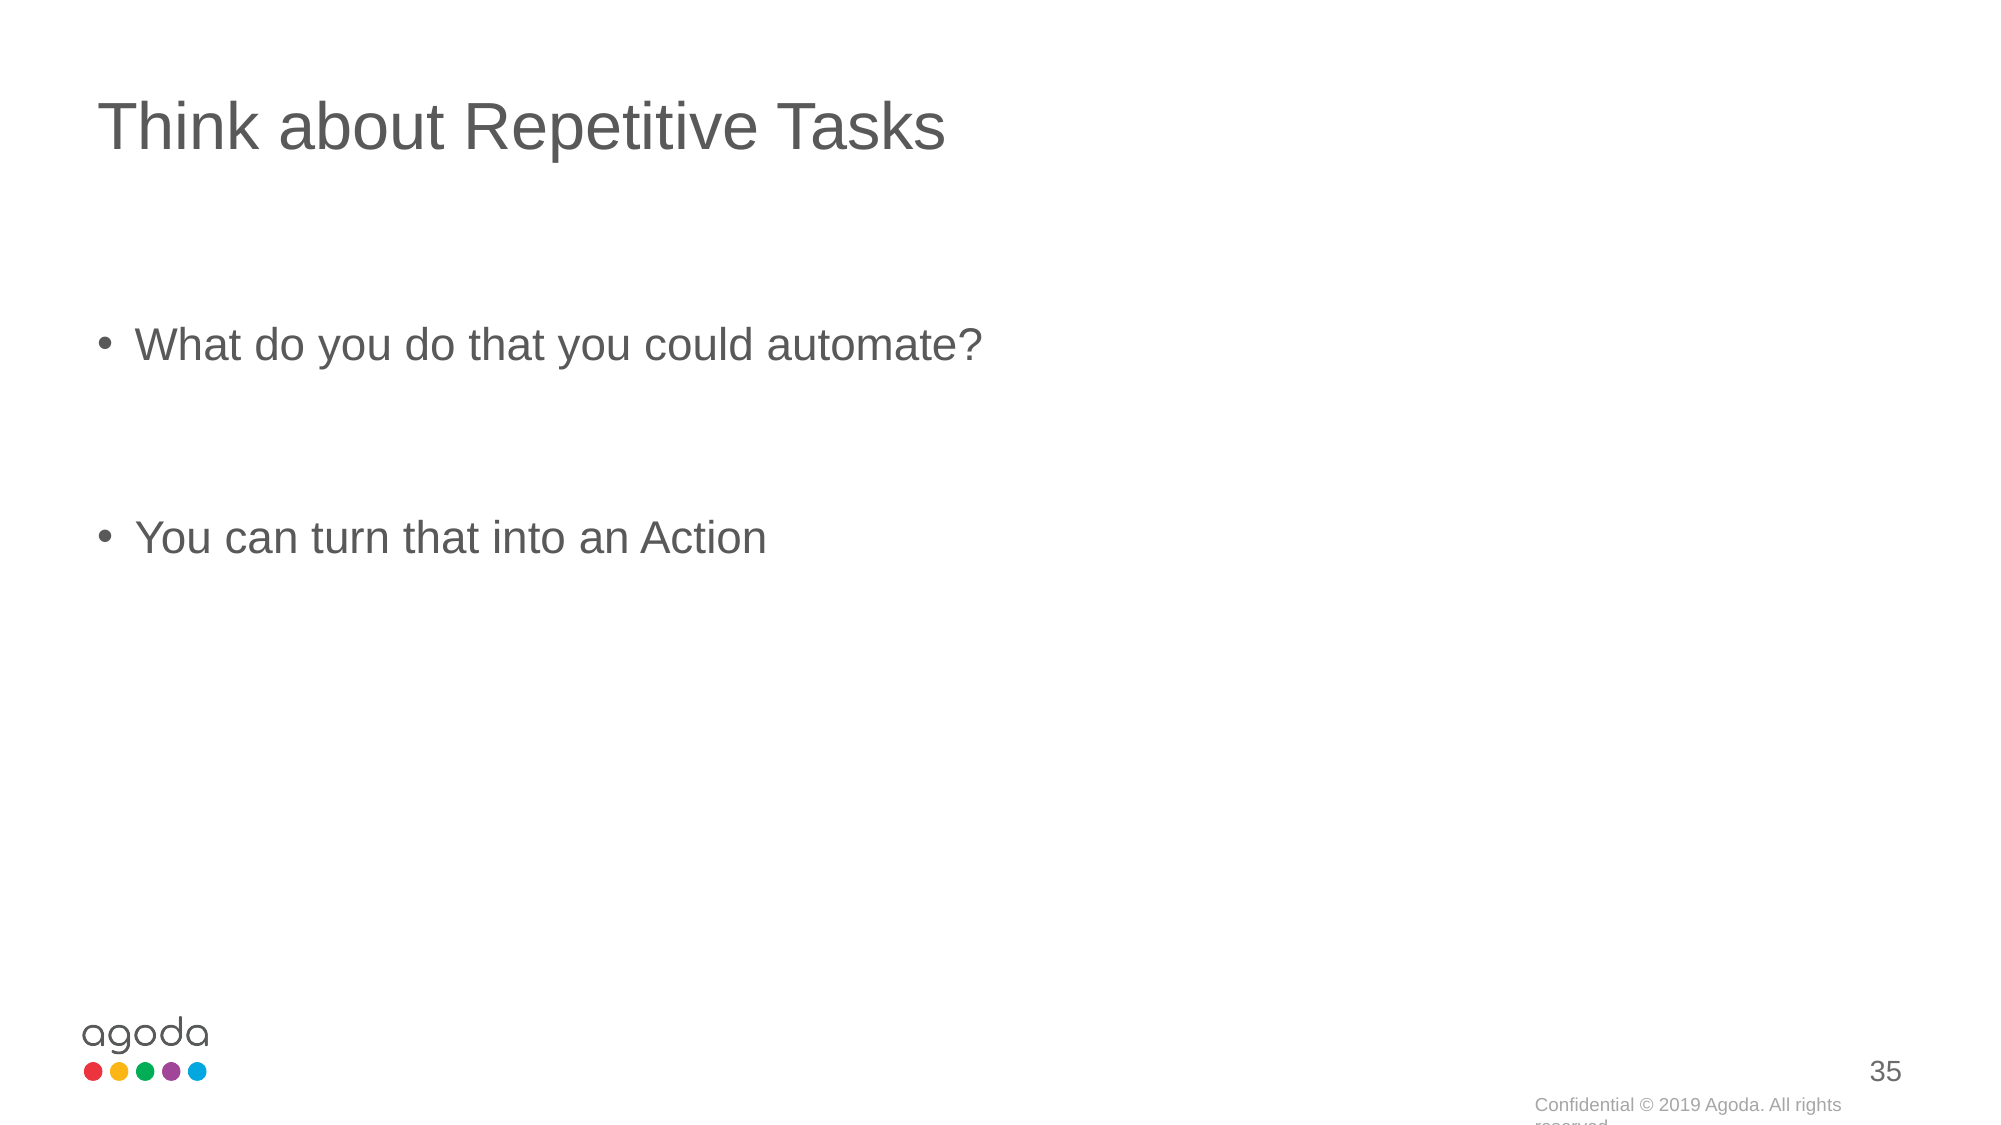

# Think about Repetitive Tasks
What do you do that you could automate?

You can turn that into an Action

35